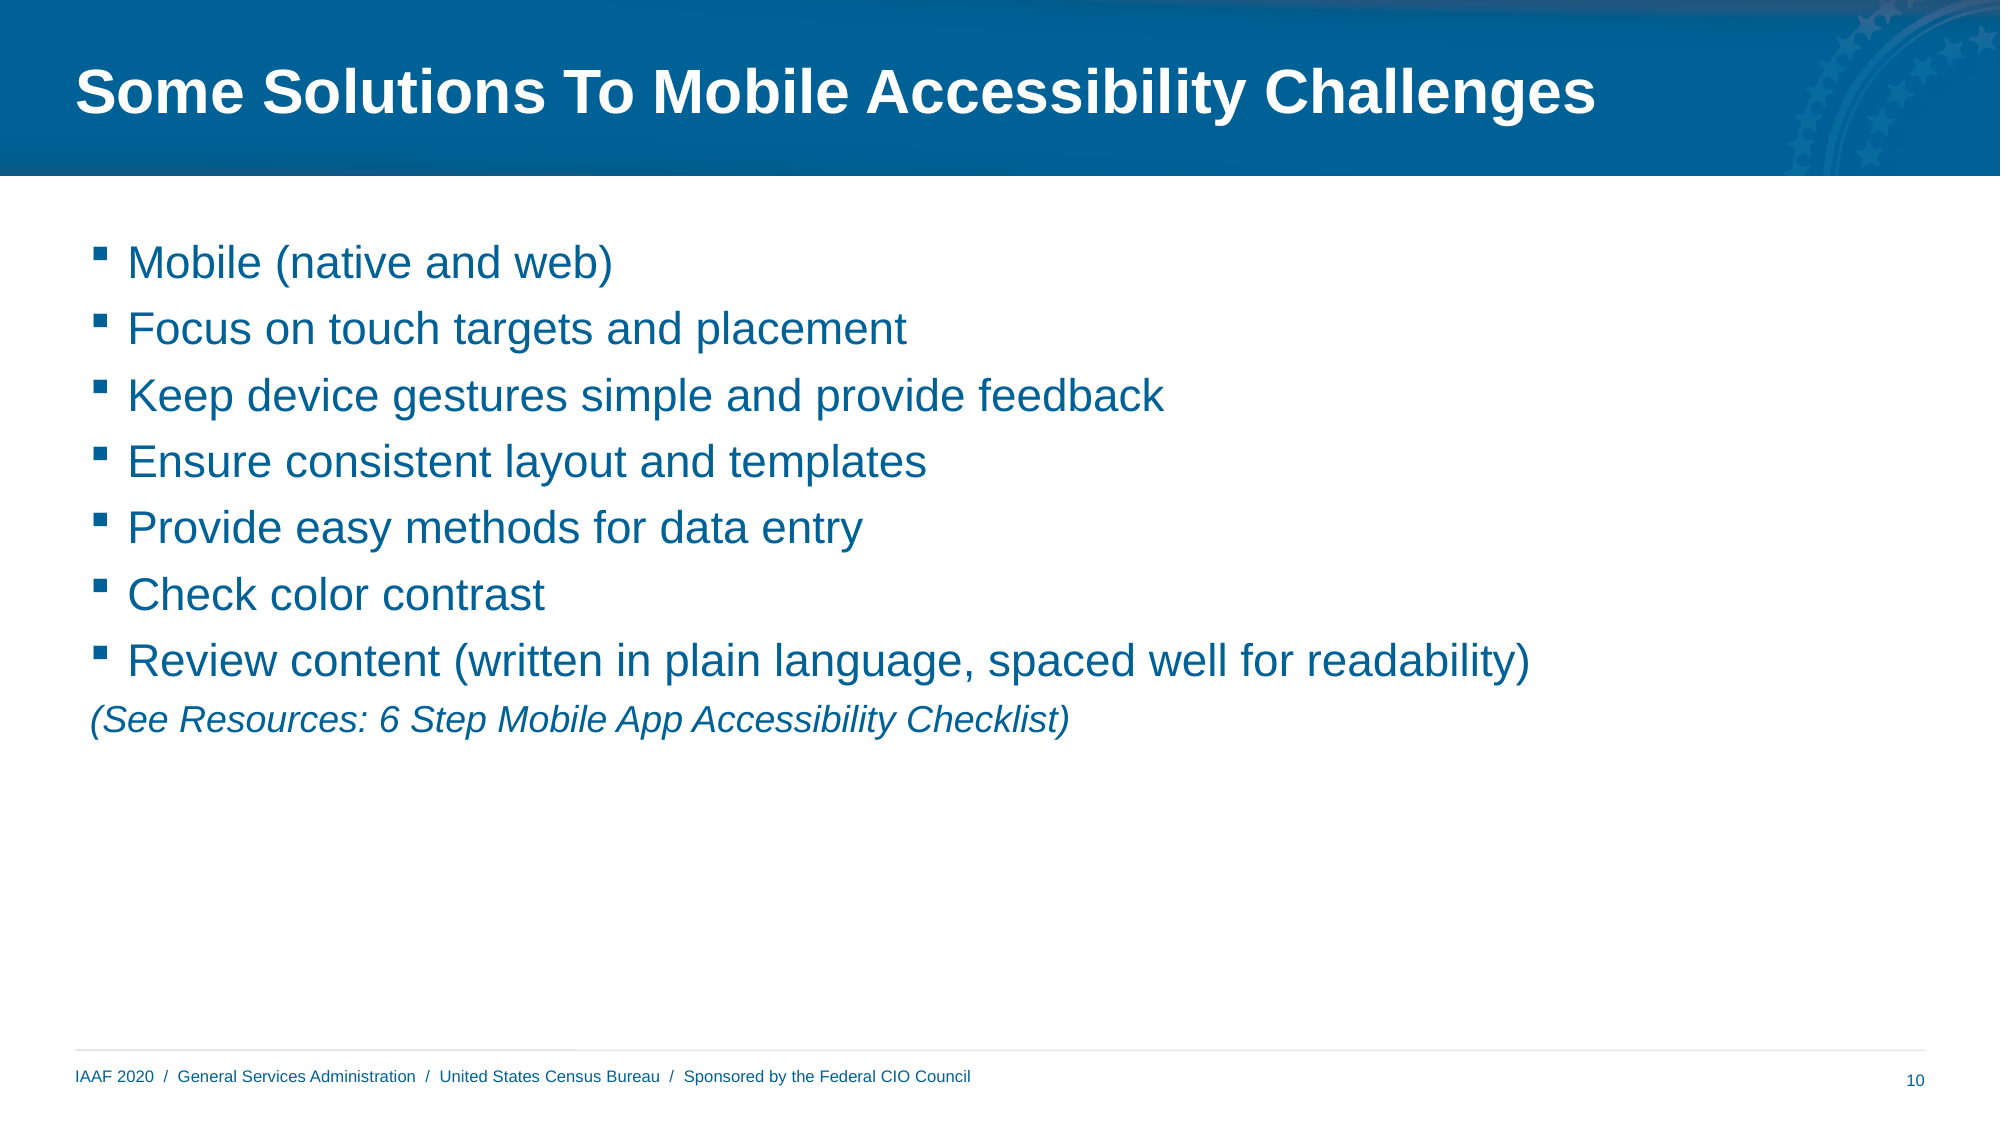

# Some Solutions To Mobile Accessibility Challenges
Mobile (native and web)
Focus on touch targets and placement
Keep device gestures simple and provide feedback
Ensure consistent layout and templates
Provide easy methods for data entry
Check color contrast
Review content (written in plain language, spaced well for readability)
(See Resources: 6 Step Mobile App Accessibility Checklist)
10